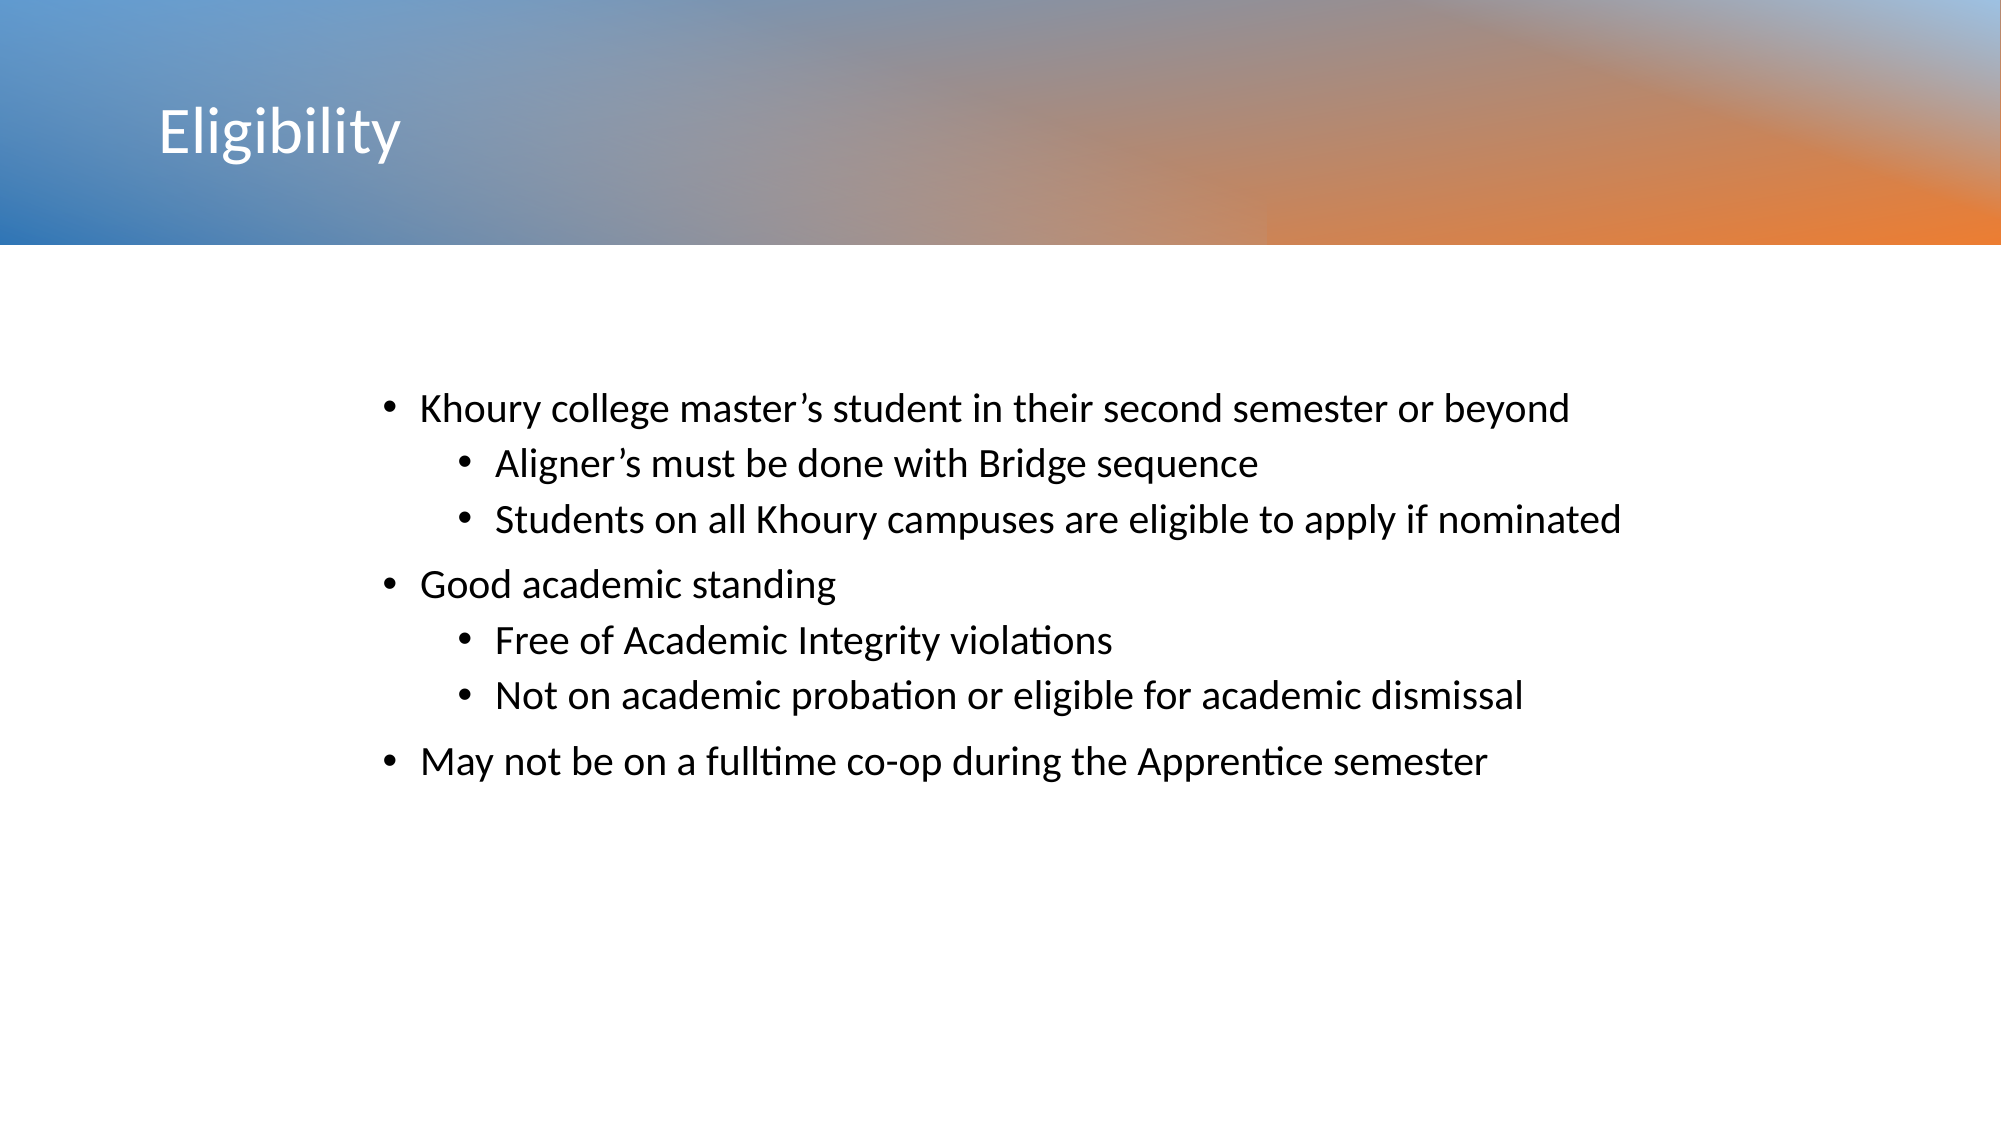

# Eligibility
Khoury college master’s student in their second semester or beyond
Aligner’s must be done with Bridge sequence
Students on all Khoury campuses are eligible to apply if nominated
Good academic standing
Free of Academic Integrity violations
Not on academic probation or eligible for academic dismissal
May not be on a fulltime co-op during the Apprentice semester